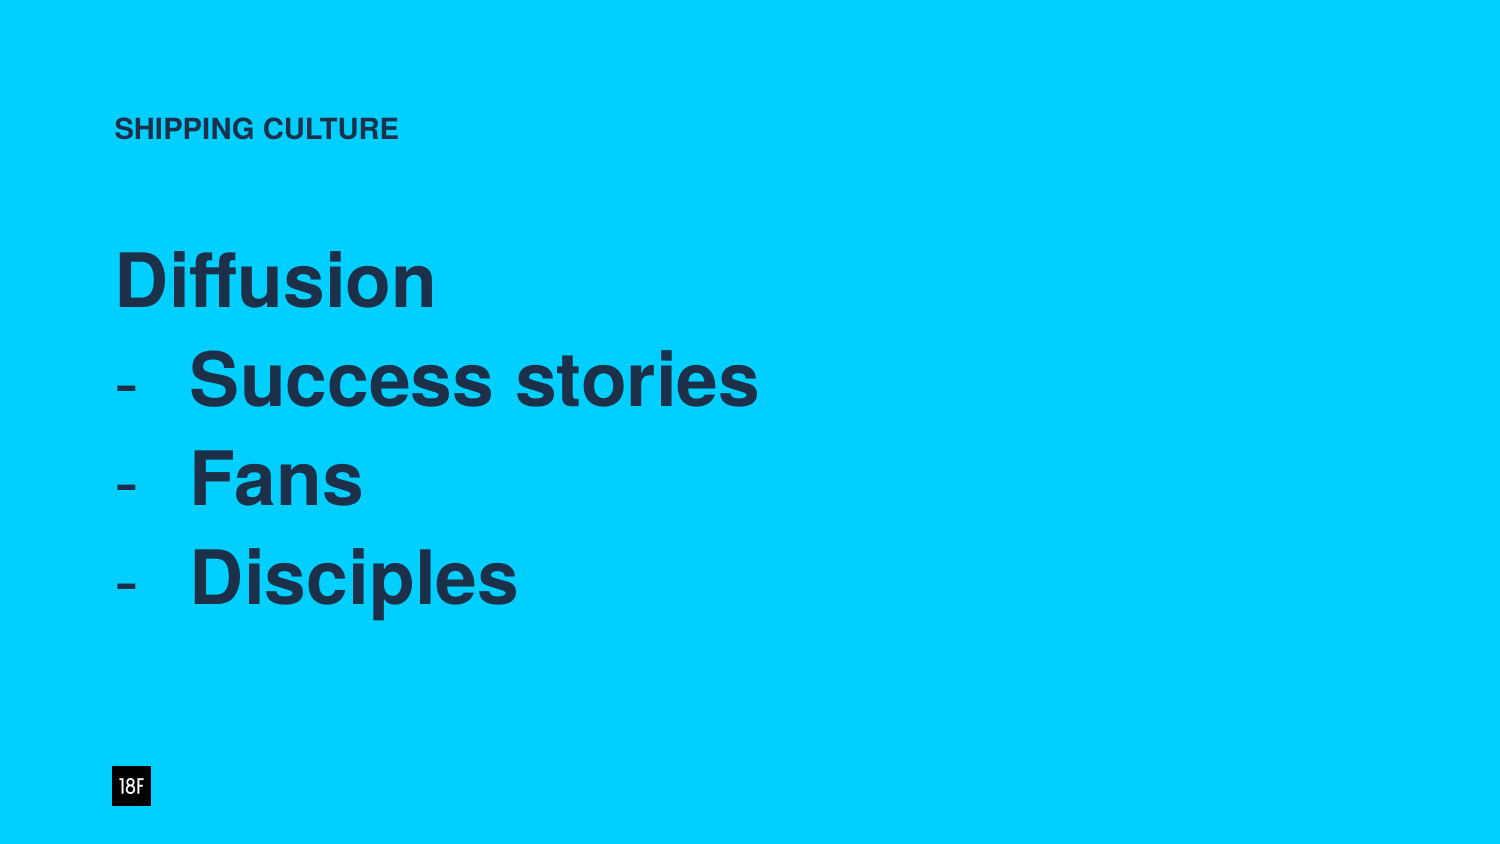

SHIPPING CULTURE
Diffusion
Success stories
Fans
Disciples